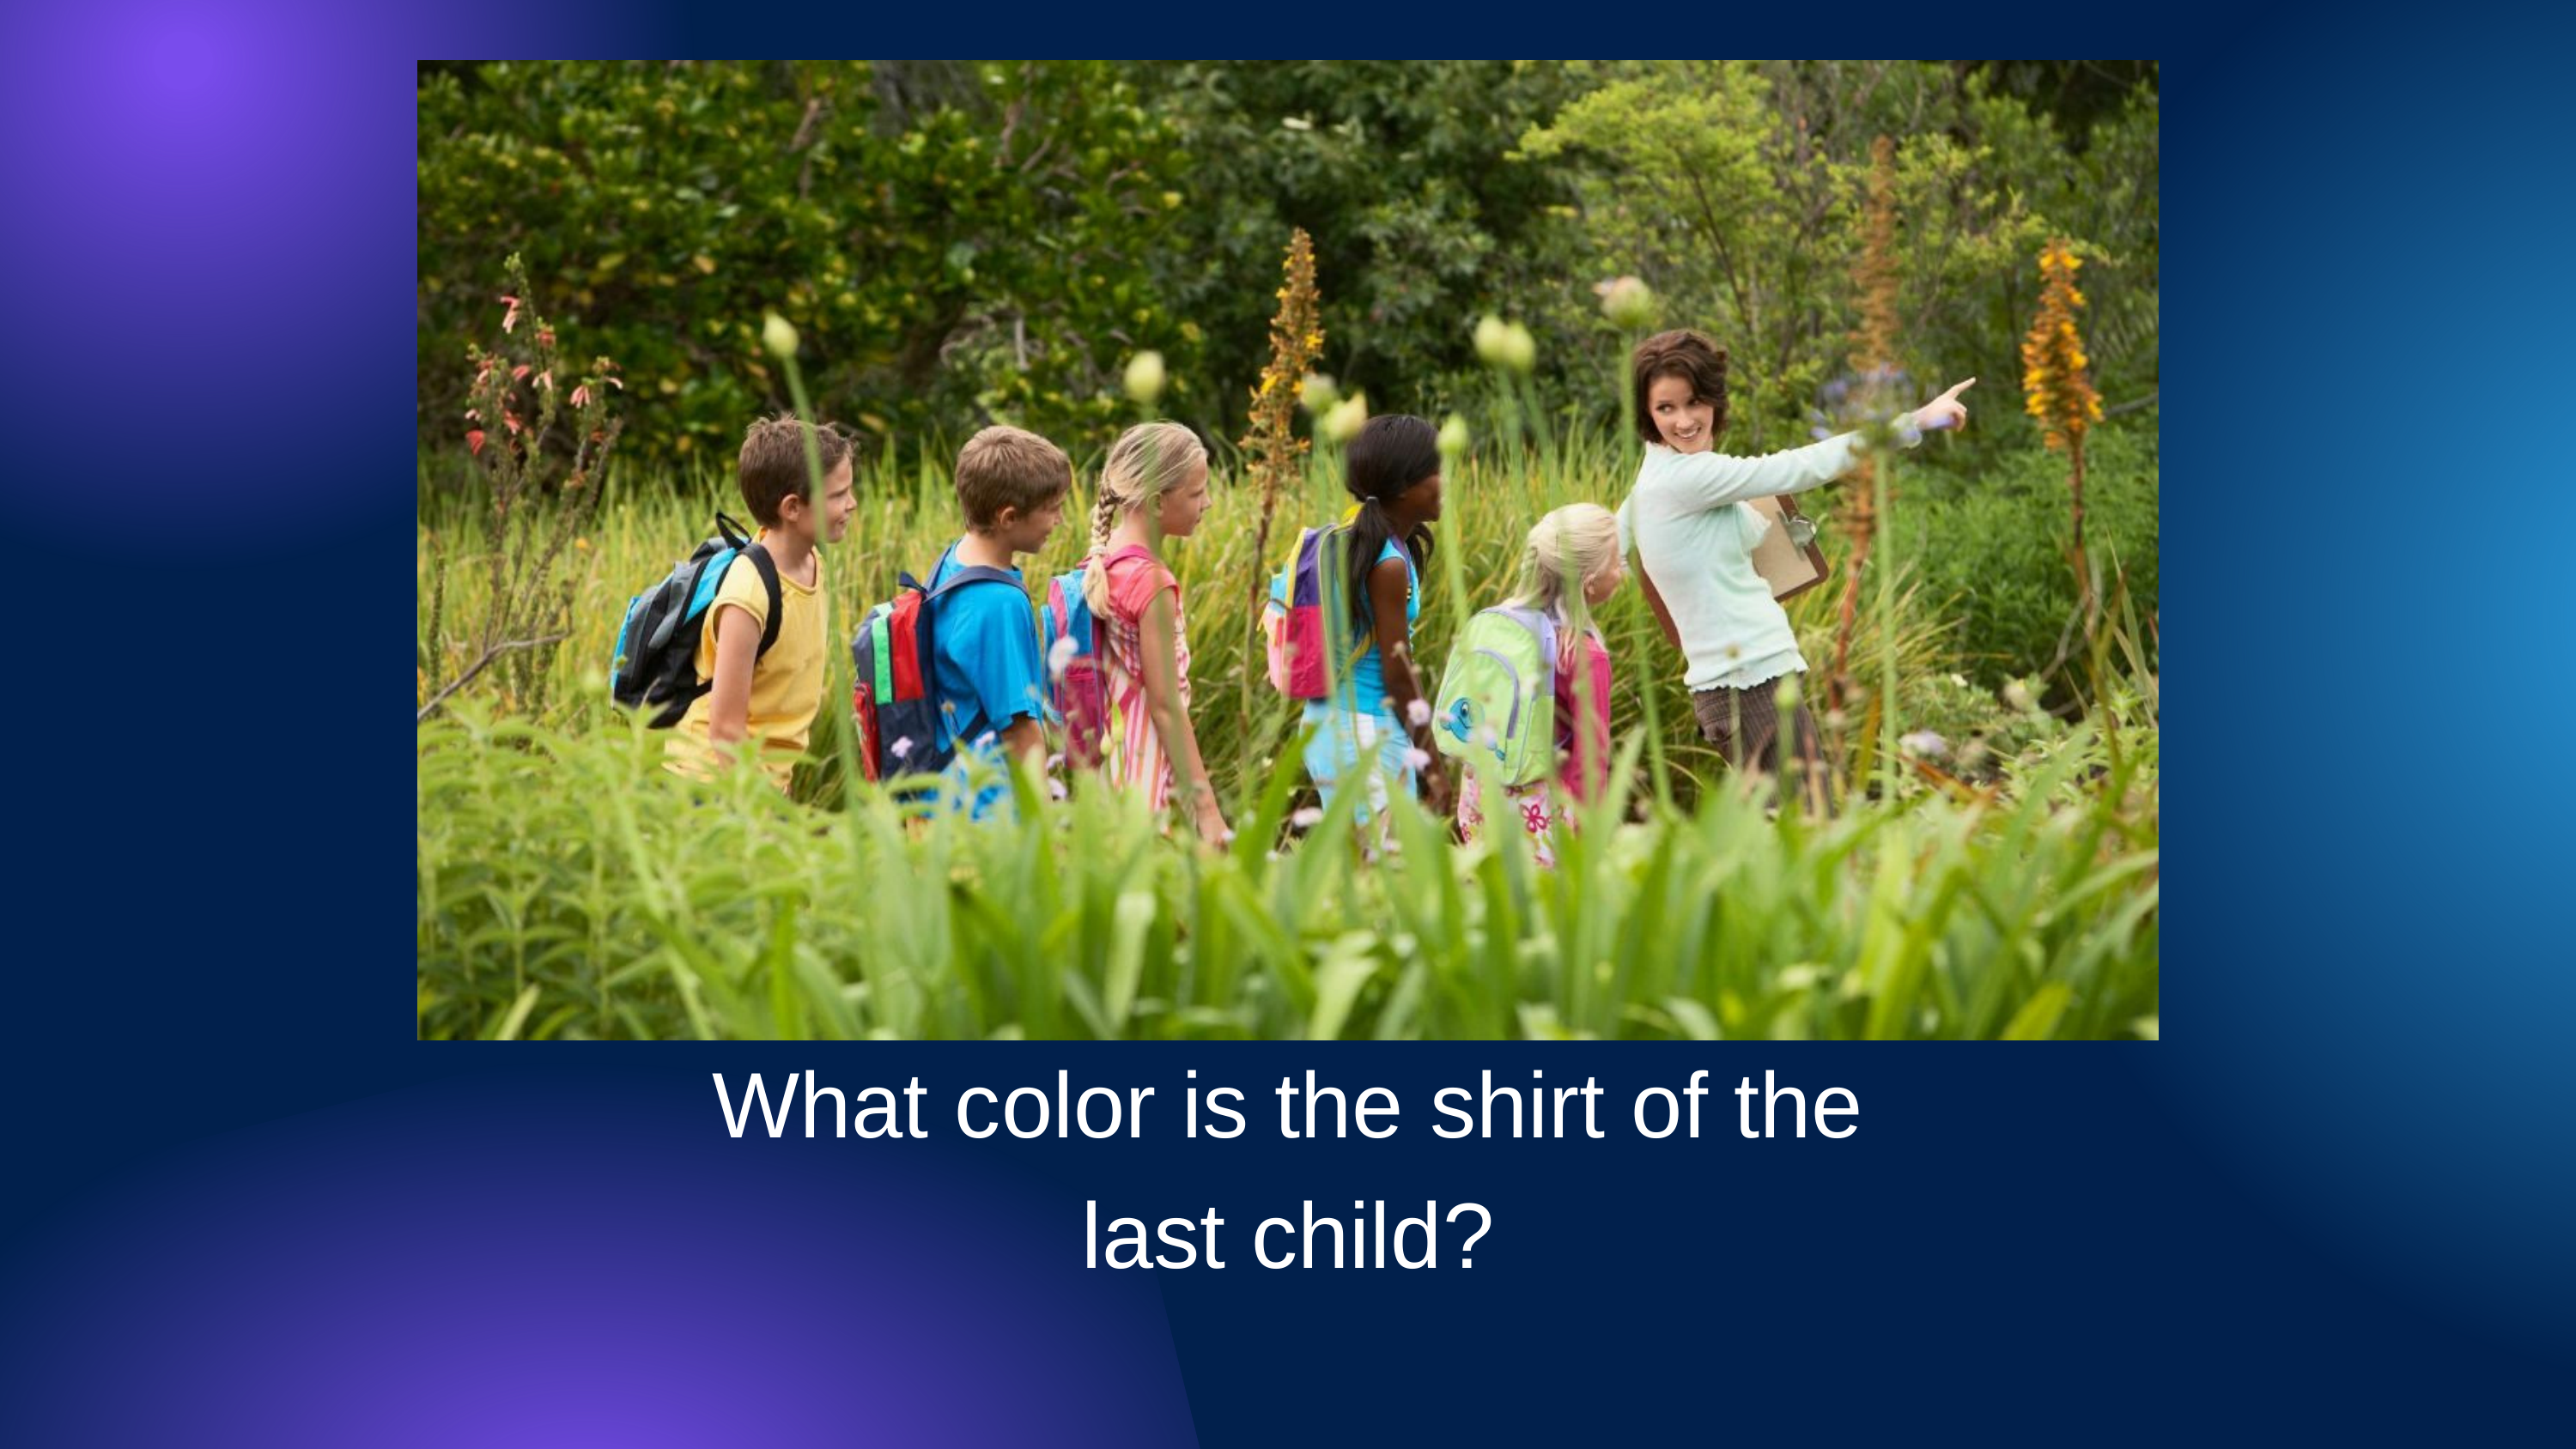

What color is the shirt of the last child?